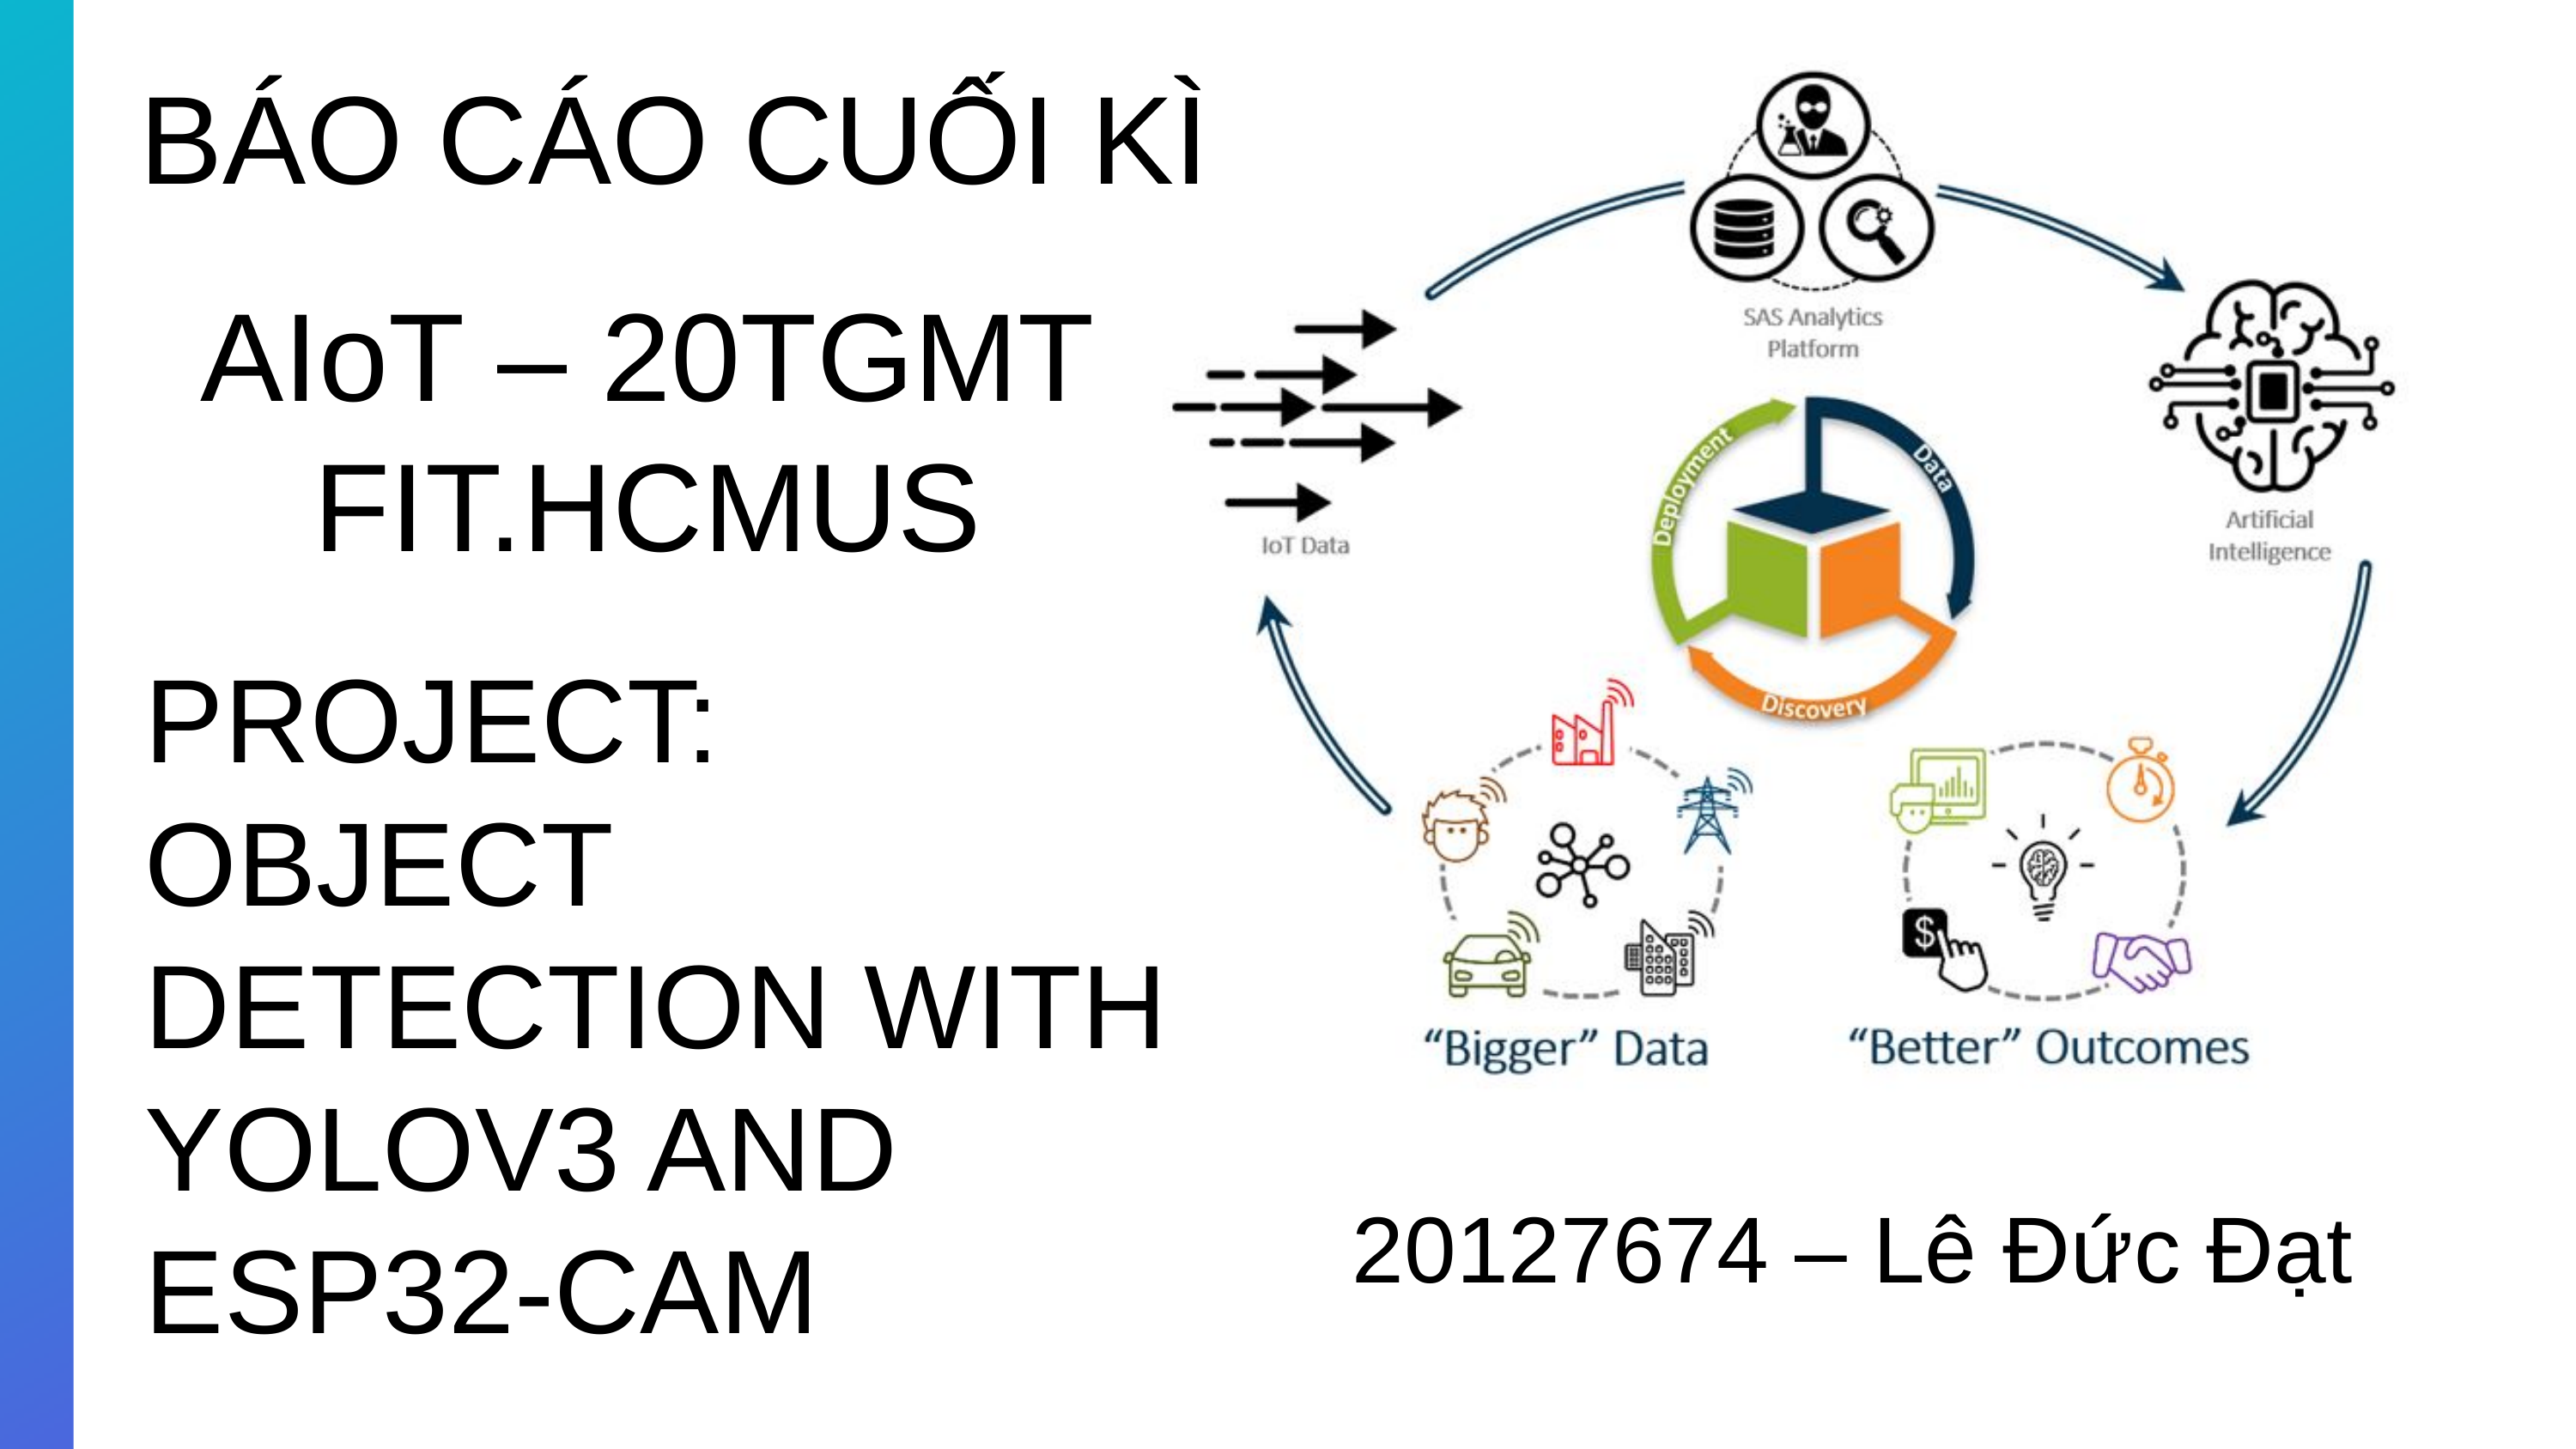

BÁO CÁO CUỐI KÌ
AIoT – 20TGMT
FIT.HCMUS
PROJECT: OBJECT DETECTION WITH YOLOV3 AND ESP32-CAM
20127674 – Lê Đức Đạt